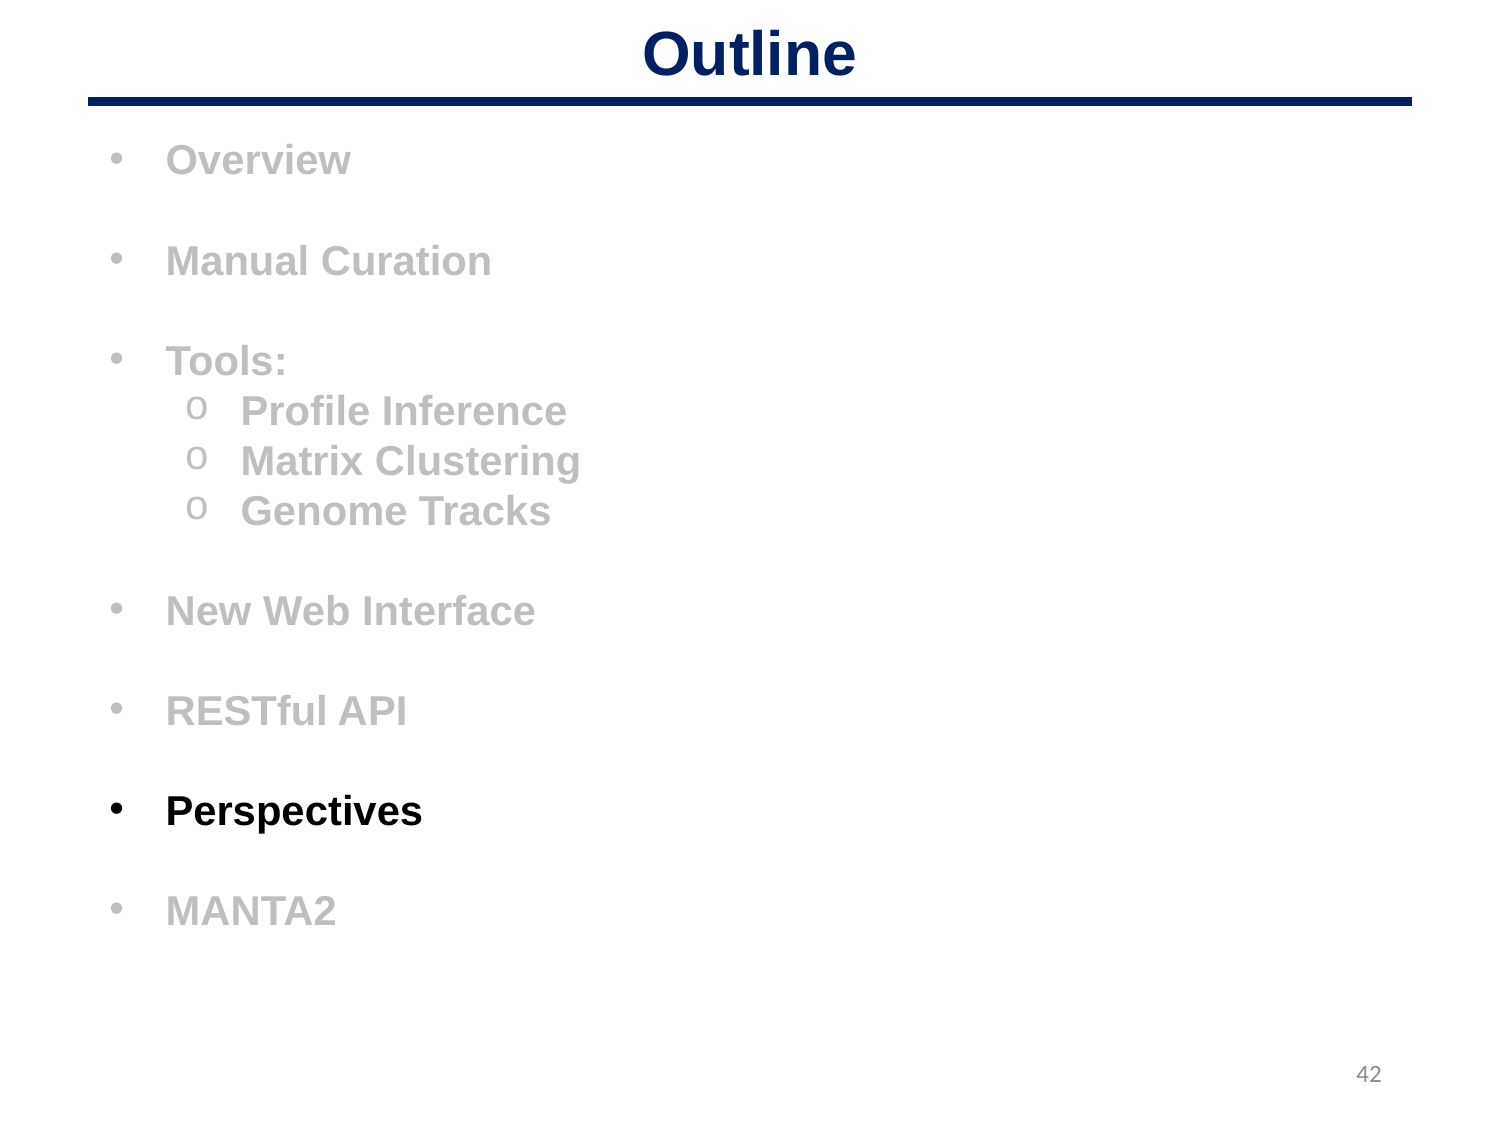

Outline
Overview

Manual Curation

Tools:
Profile Inference
Matrix Clustering
Genome Tracks

New Web Interface

RESTful API

Perspectives

MANTA2

42